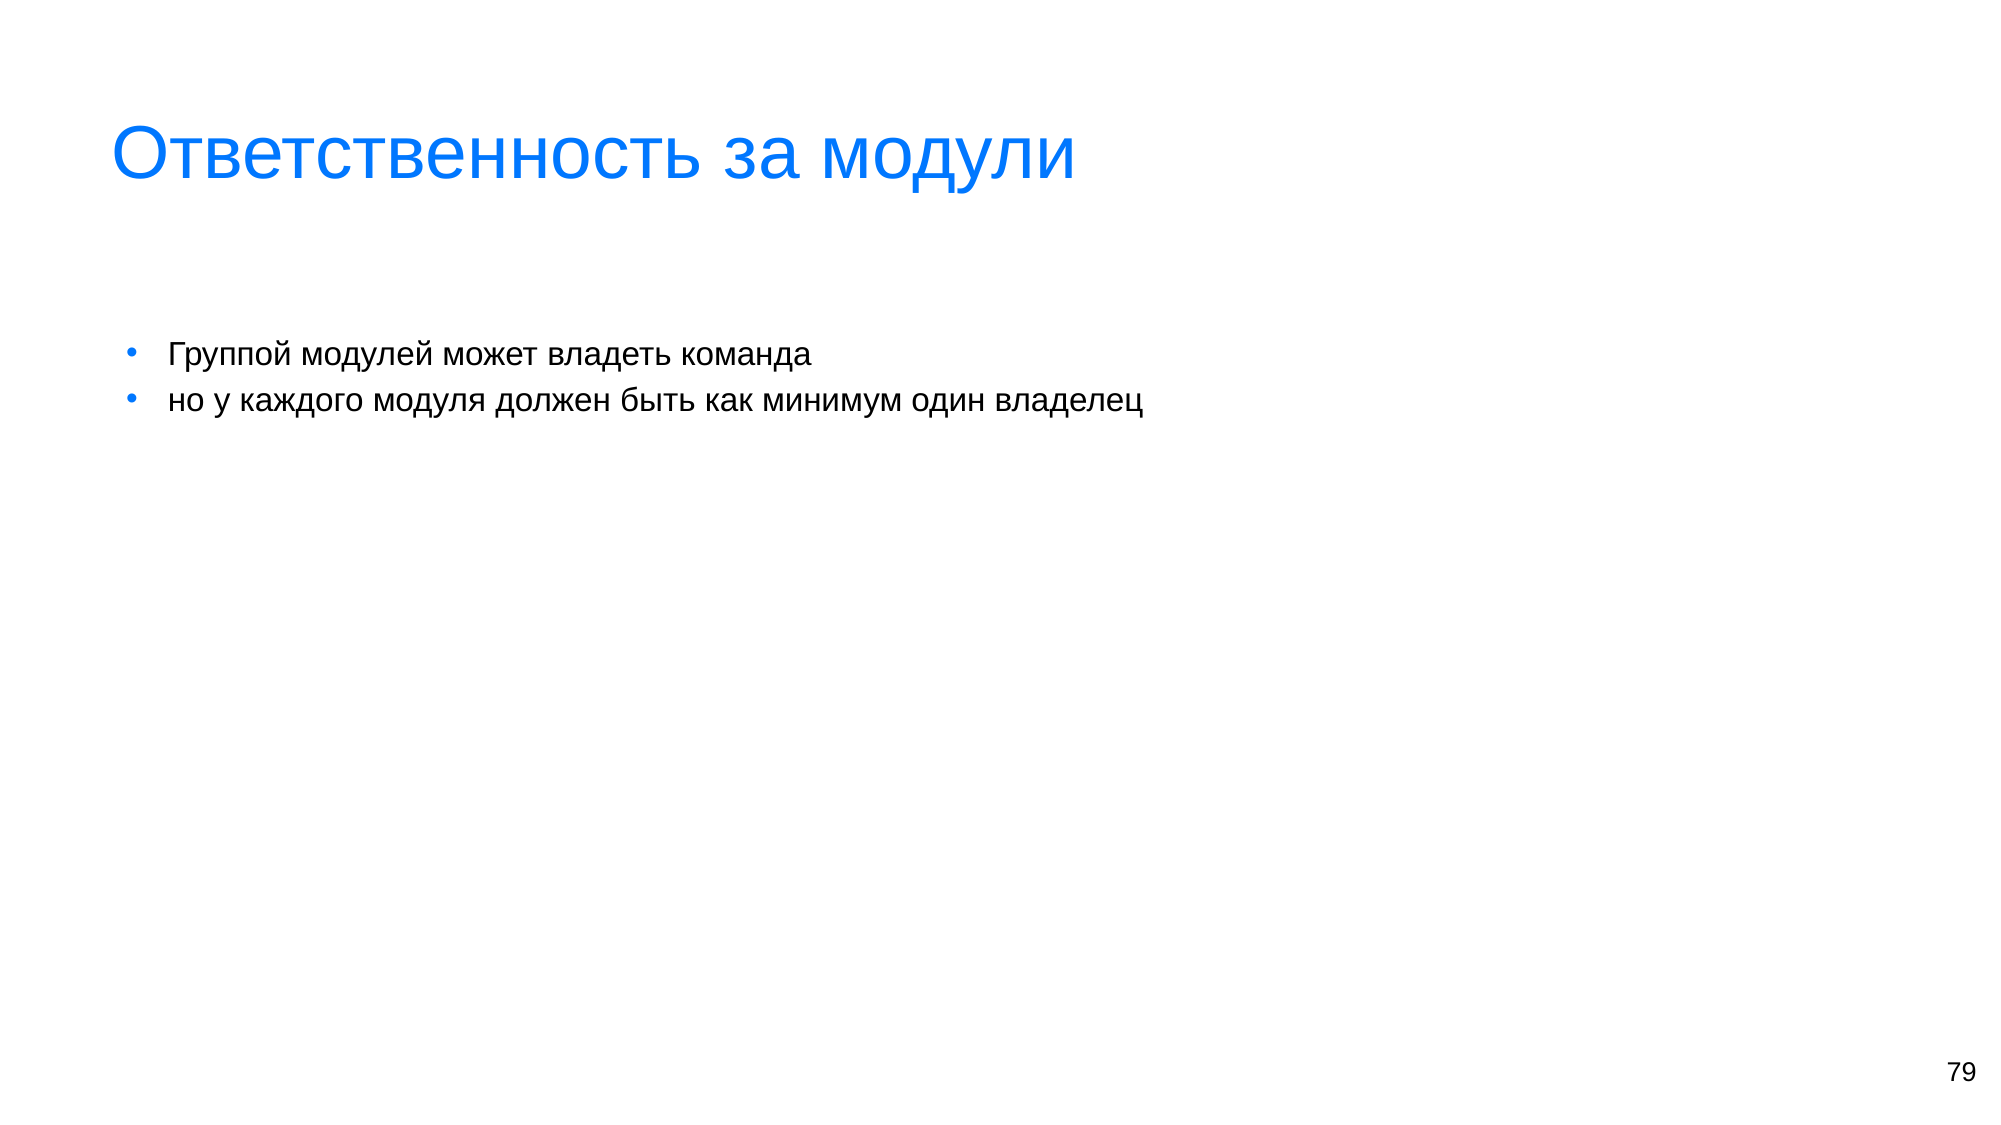

# Ответственность за модули

Группой модулей может владеть команда
но у каждого модуля должен быть как минимум один владелец
79